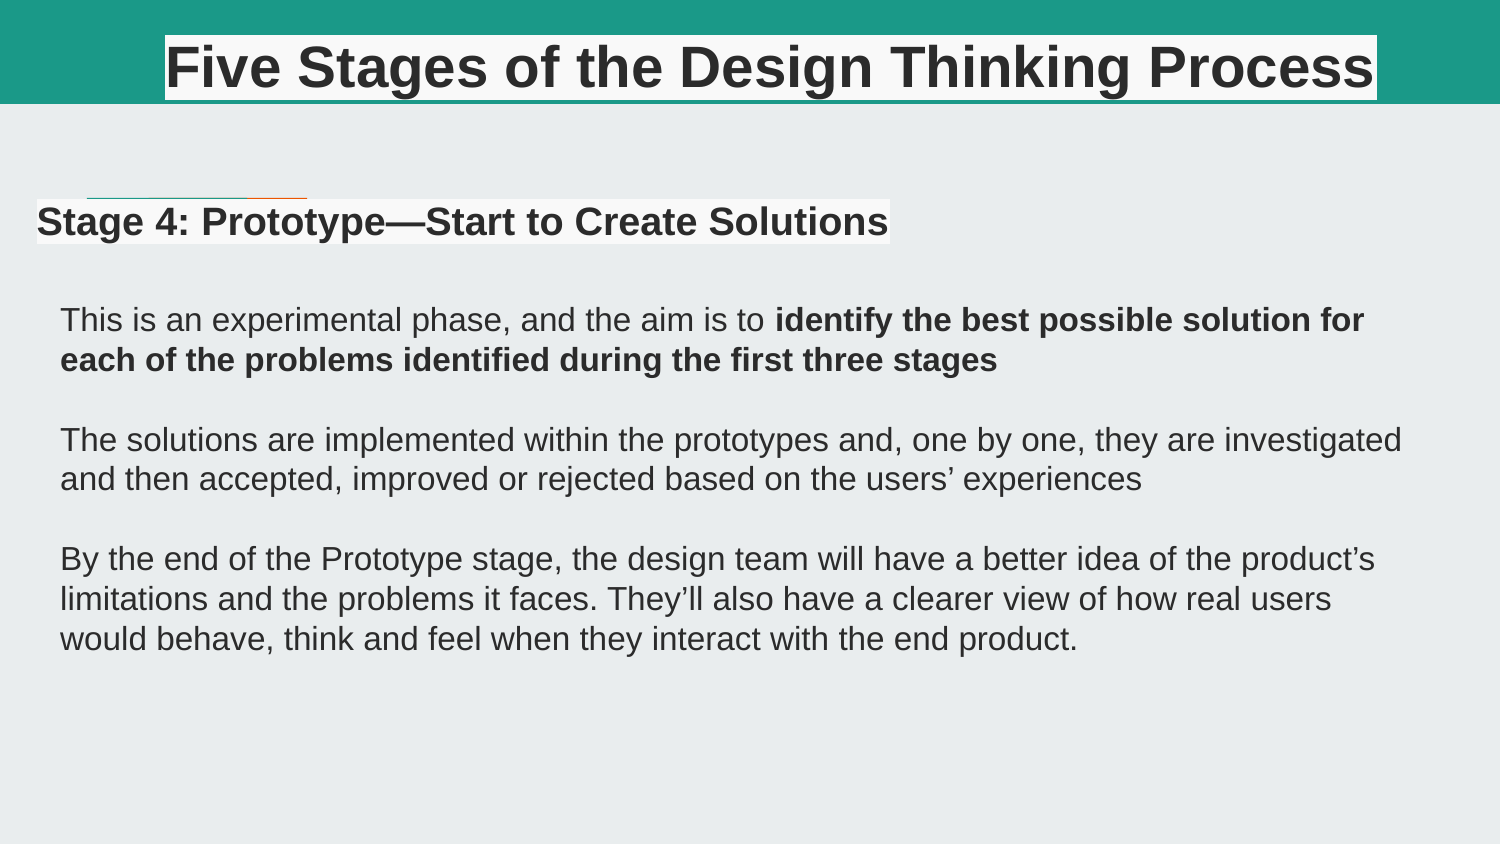

# Five Stages of the Design Thinking Process

Stage 4: Prototype—Start to Create Solutions

This is an experimental phase, and the aim is to identify the best possible solution for each of the problems identified during the first three stages

The solutions are implemented within the prototypes and, one by one, they are investigated and then accepted, improved or rejected based on the users’ experiences

By the end of the Prototype stage, the design team will have a better idea of the product’s limitations and the problems it faces. They’ll also have a clearer view of how real users would behave, think and feel when they interact with the end product.